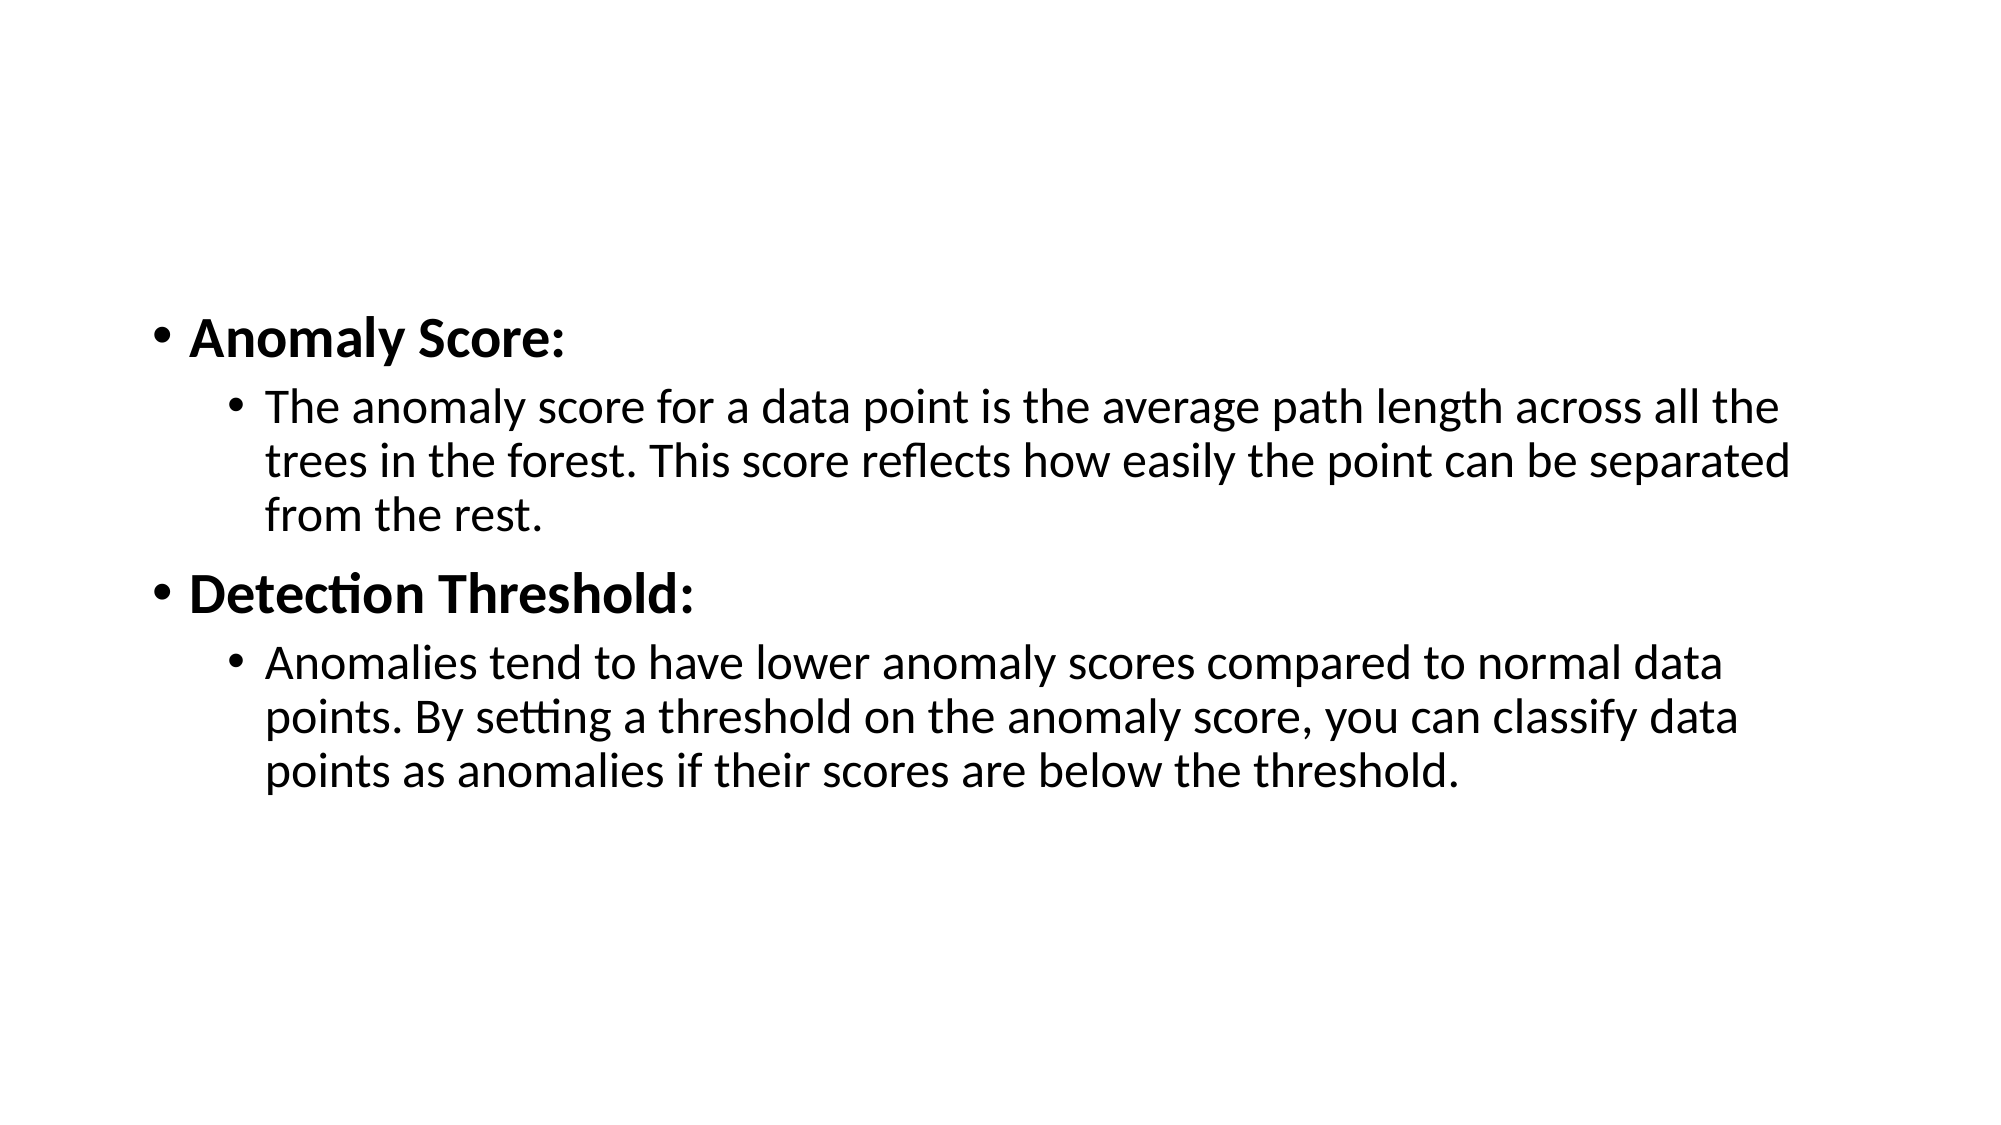

Anomaly Score:
The anomaly score for a data point is the average path length across all the trees in the forest. This score reflects how easily the point can be separated from the rest.
Detection Threshold:
Anomalies tend to have lower anomaly scores compared to normal data points. By setting a threshold on the anomaly score, you can classify data points as anomalies if their scores are below the threshold.